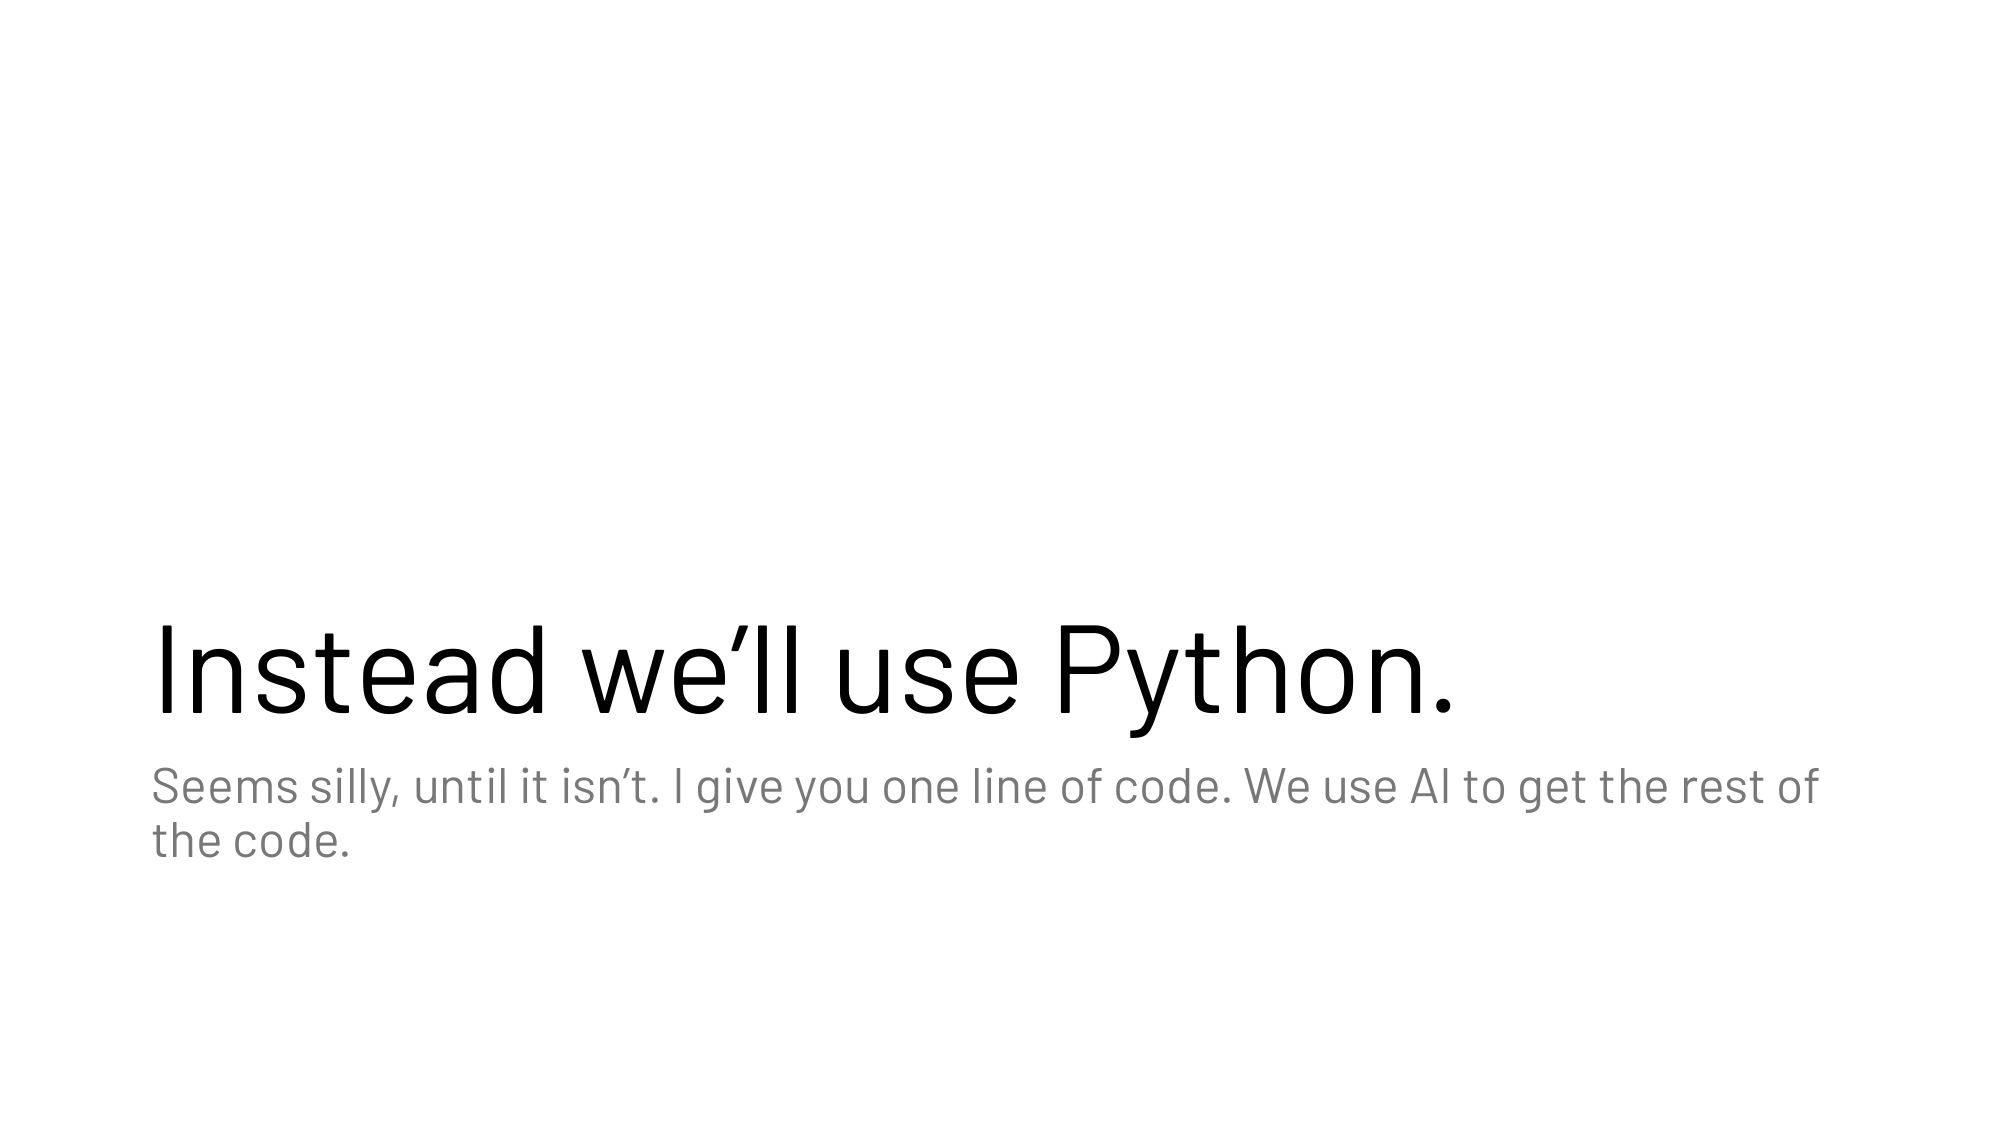

# Instead we’ll use Python.
Seems silly, until it isn’t. I give you one line of code. We use AI to get the rest of the code.